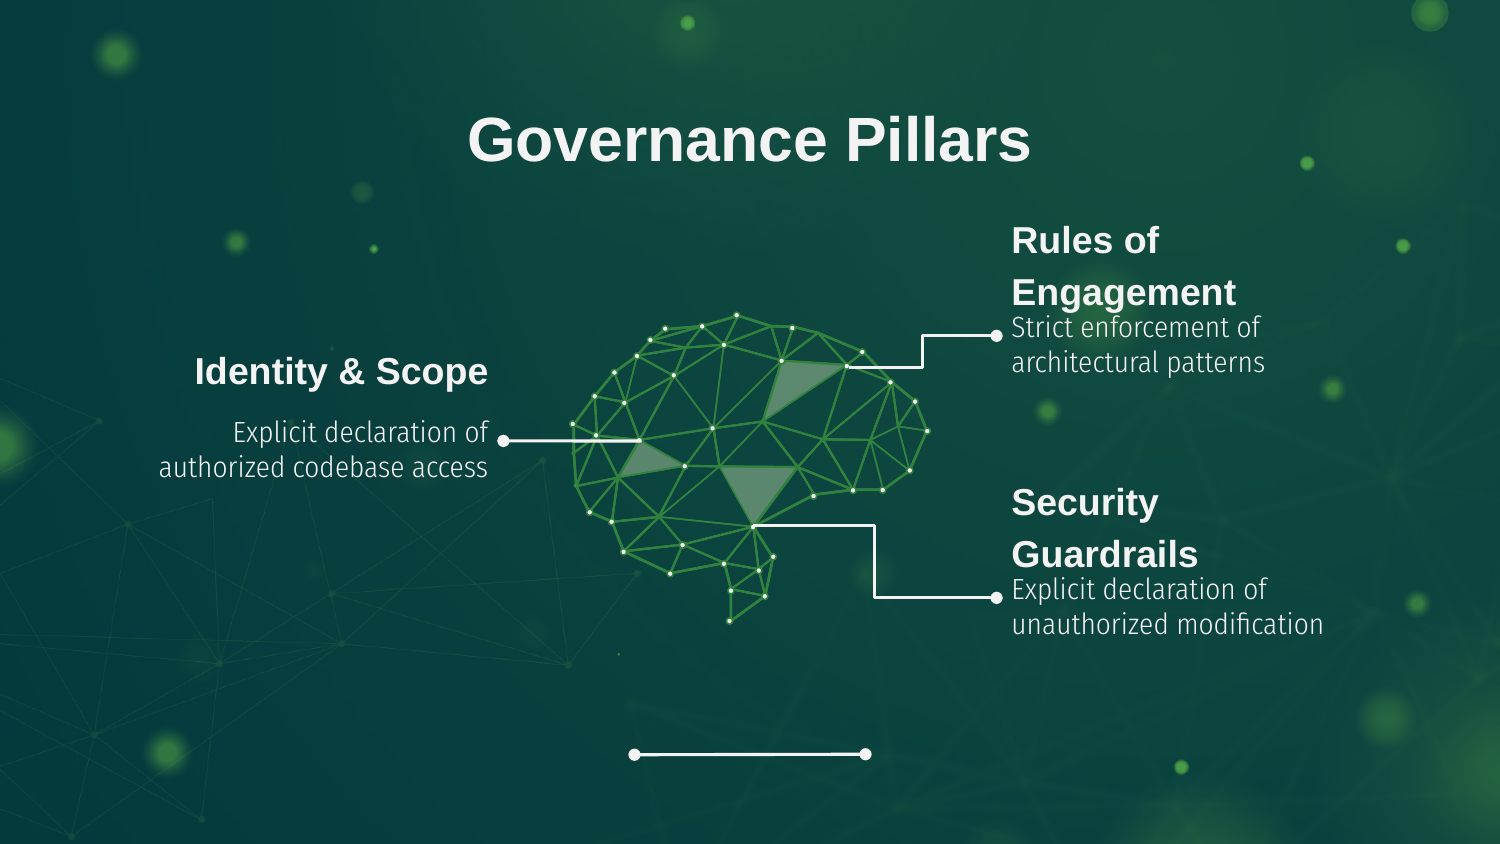

# Governance Pillars
Rules of Engagement
Strict enforcement of architectural patterns
Identity & Scope

Explicit declaration of authorized codebase access
Security Guardrails
Explicit declaration of unauthorized modification